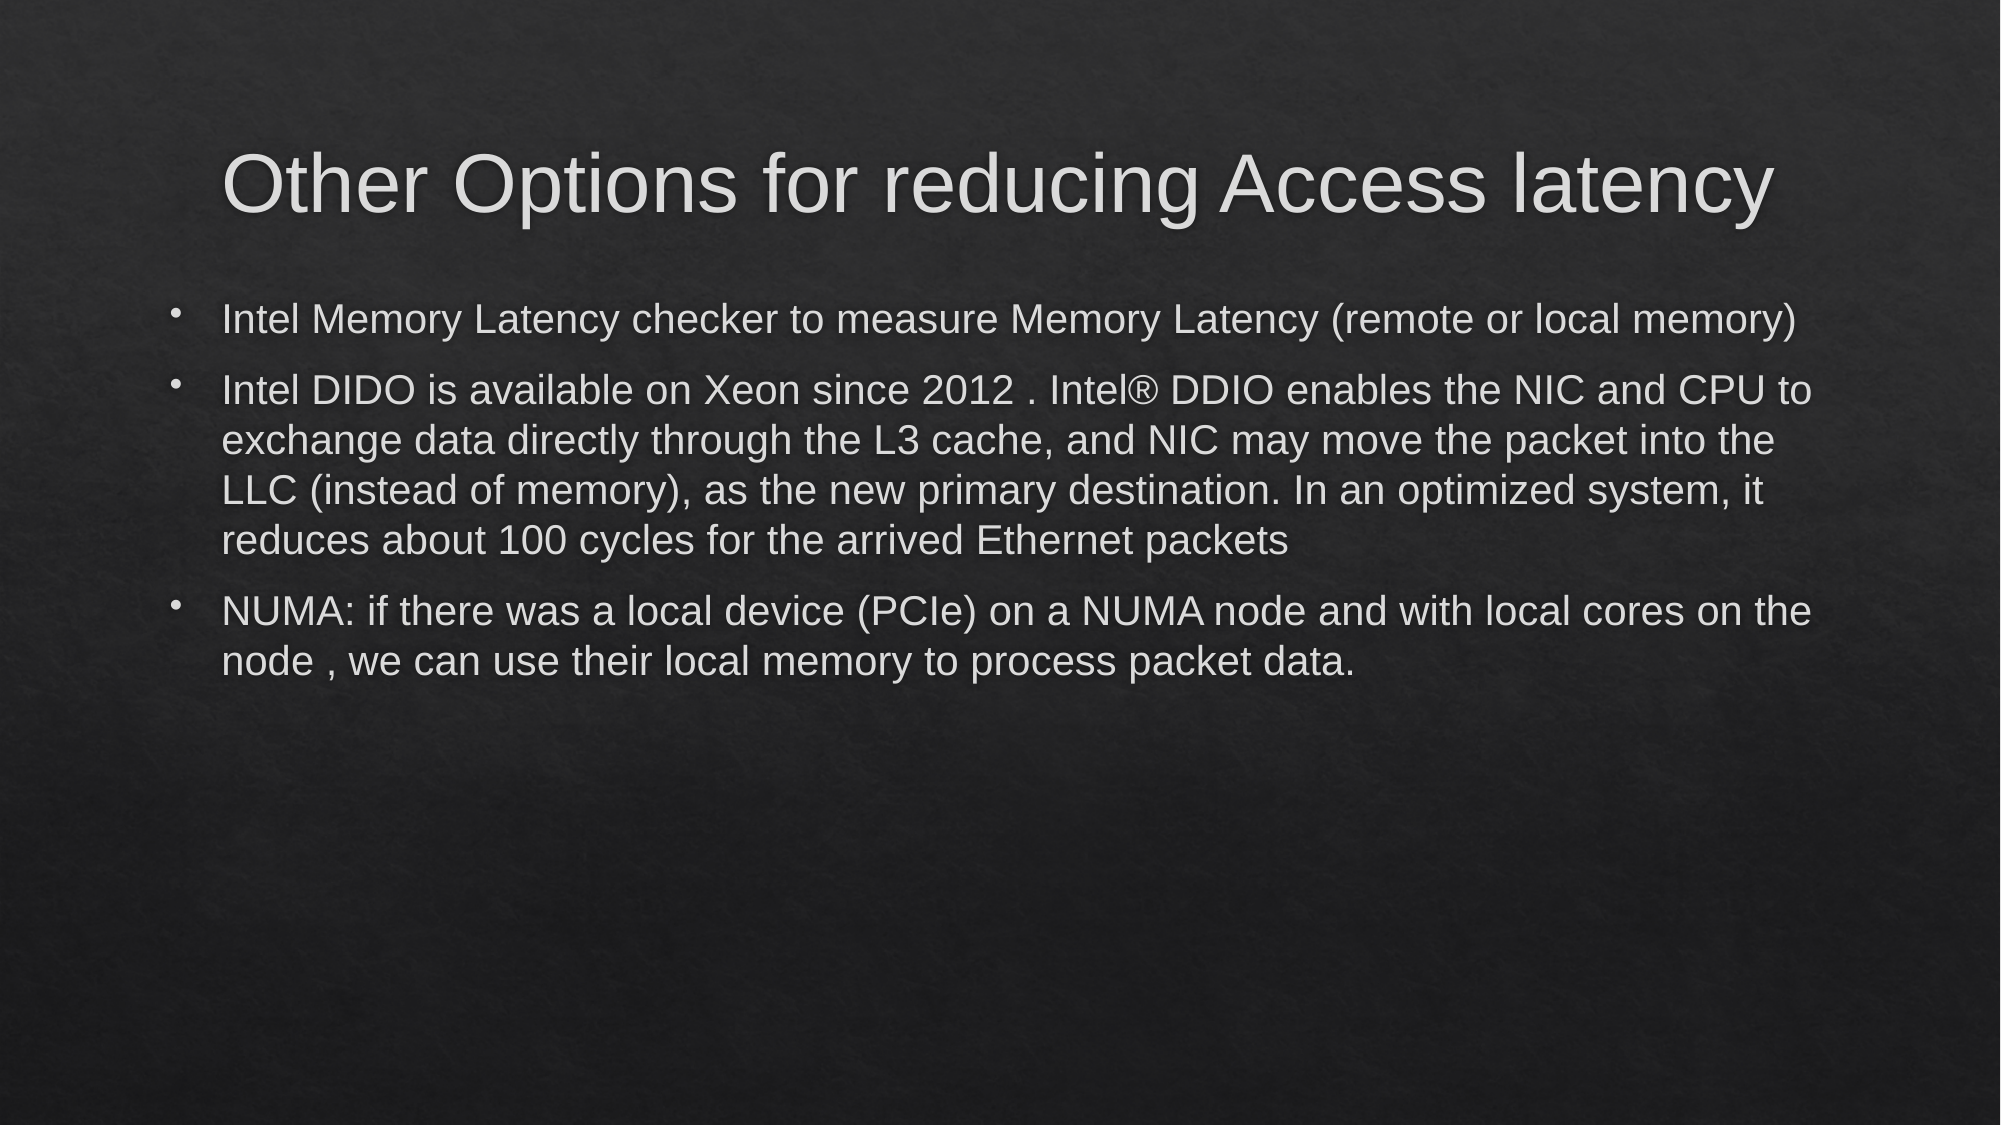

# Other Options for reducing Access latency
Intel Memory Latency checker to measure Memory Latency (remote or local memory)
Intel DIDO is available on Xeon since 2012 . Intel® DDIO enables the NIC and CPU to exchange data directly through the L3 cache, and NIC may move the packet into the LLC (instead of memory), as the new primary destination. In an optimized system, it reduces about 100 cycles for the arrived Ethernet packets
NUMA: if there was a local device (PCIe) on a NUMA node and with local cores on the node , we can use their local memory to process packet data.